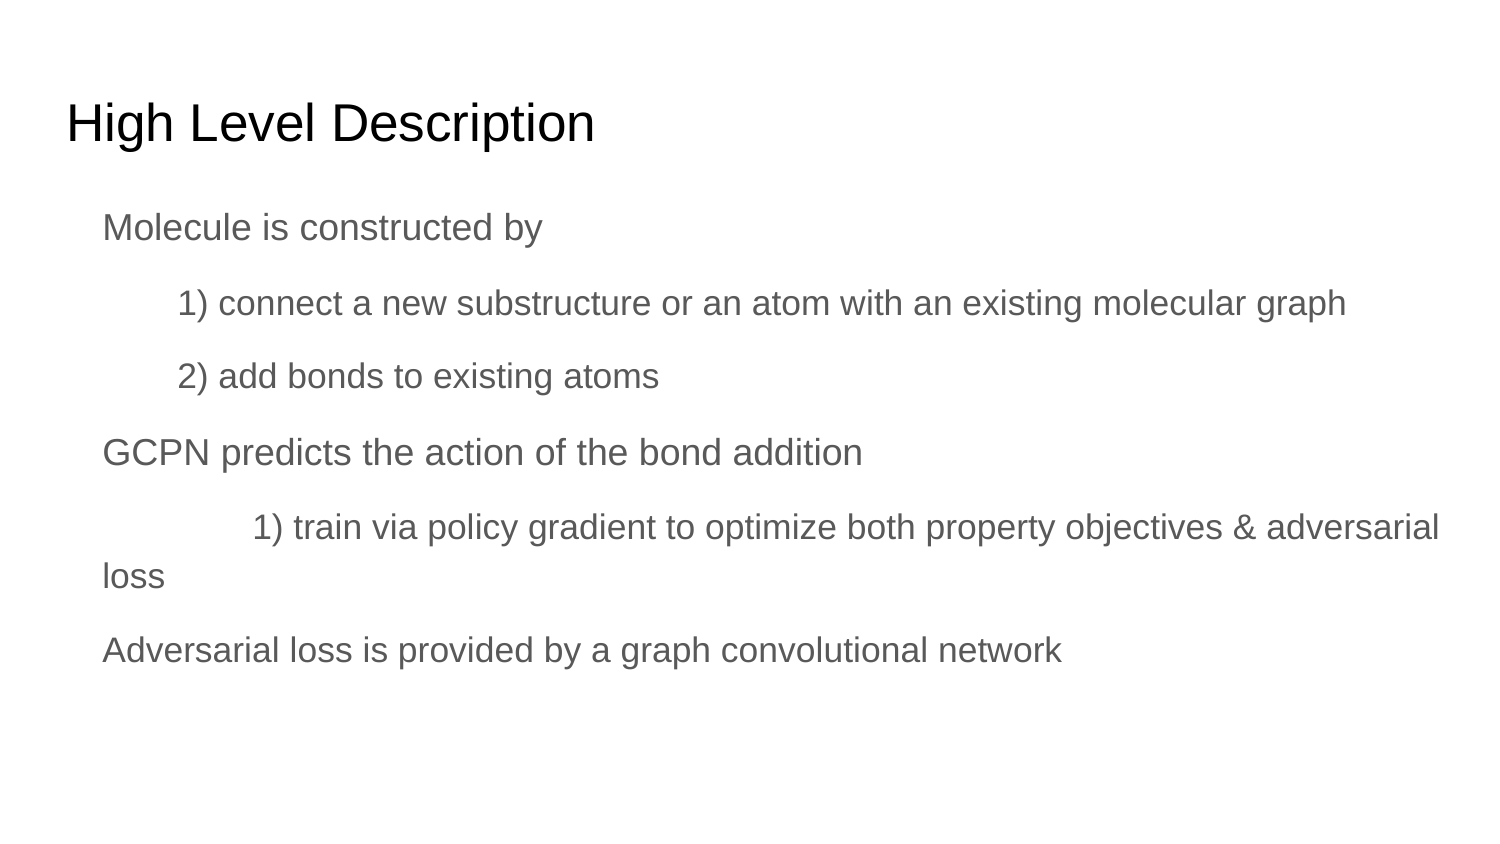

# High Level Description
Molecule is constructed by
1) connect a new substructure or an atom with an existing molecular graph
2) add bonds to existing atoms
GCPN predicts the action of the bond addition
	1) train via policy gradient to optimize both property objectives & adversarial loss
Adversarial loss is provided by a graph convolutional network